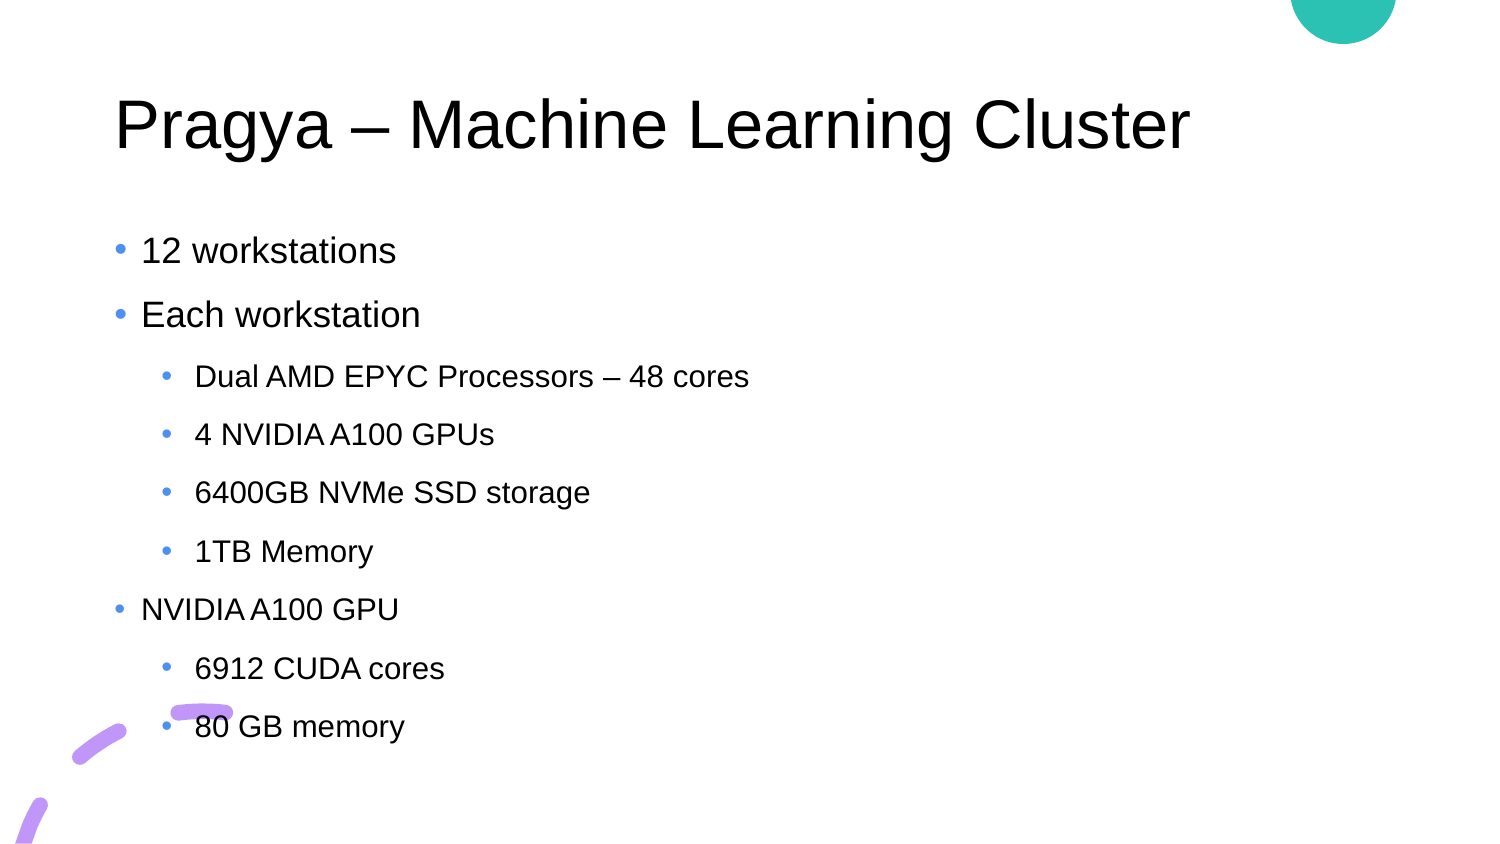

# Pragya – Machine Learning Cluster
12 workstations
Each workstation
Dual AMD EPYC Processors – 48 cores
4 NVIDIA A100 GPUs
6400GB NVMe SSD storage
1TB Memory
NVIDIA A100 GPU
6912 CUDA cores
80 GB memory